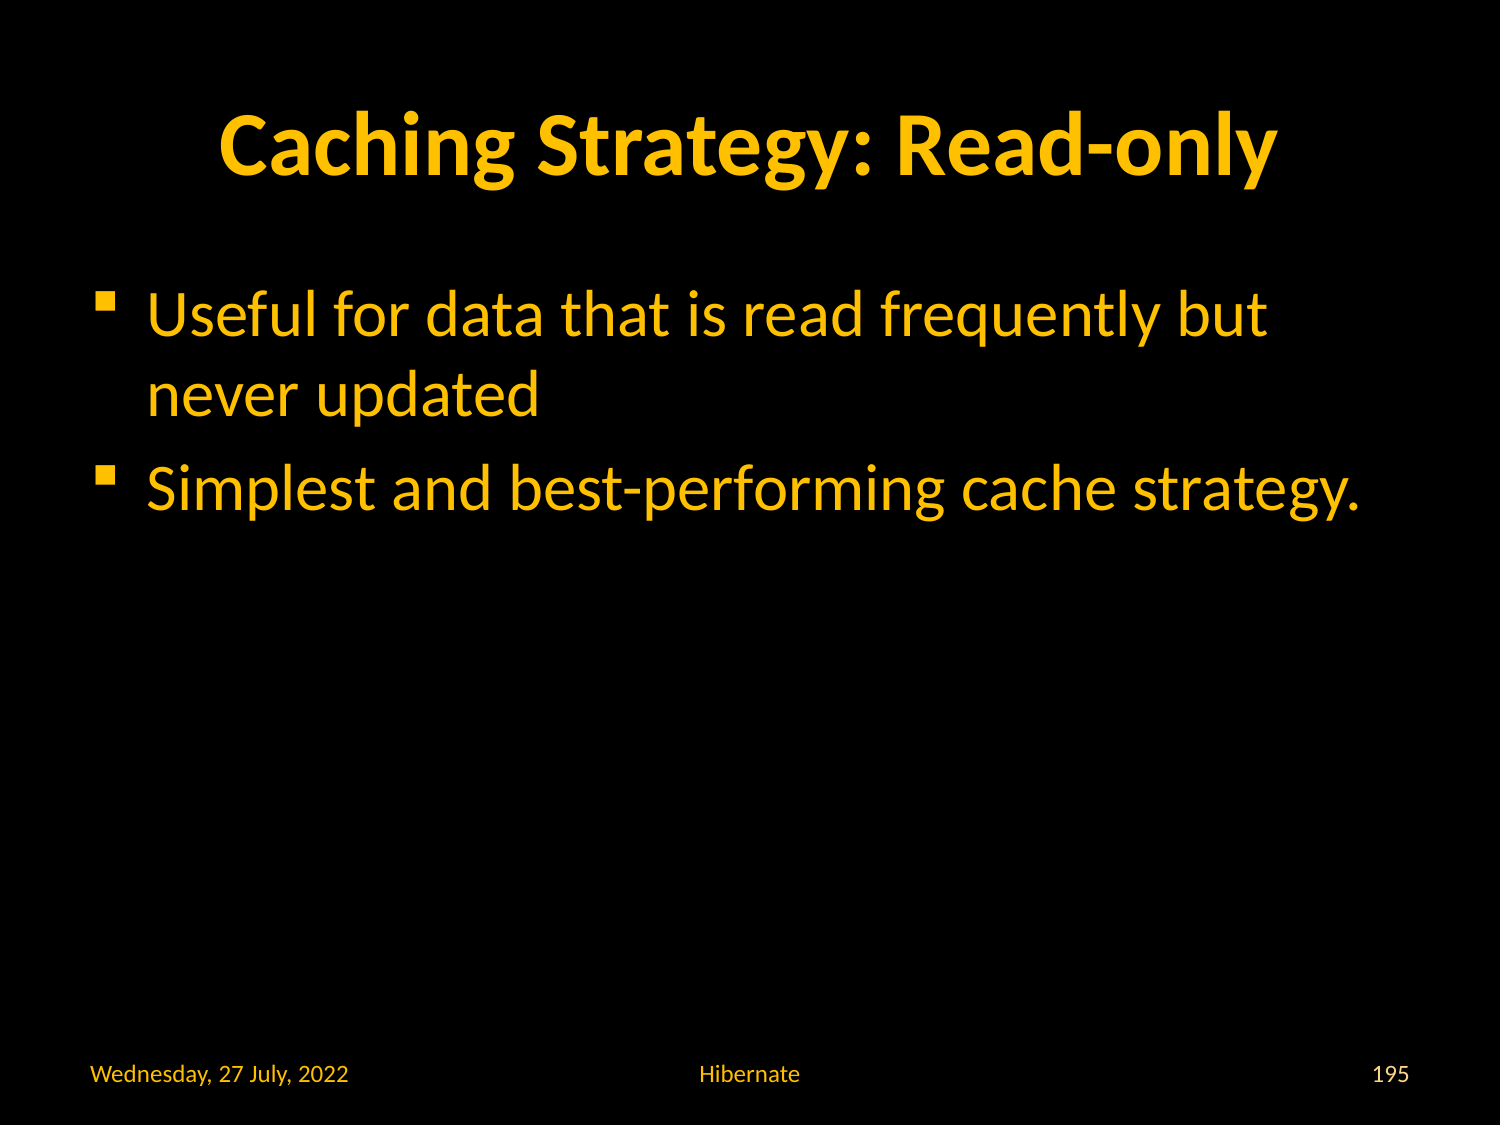

# Caching Strategy: Read-only
Useful for data that is read frequently but never updated
Simplest and best-performing cache strategy.
Wednesday, 27 July, 2022
Hibernate
195